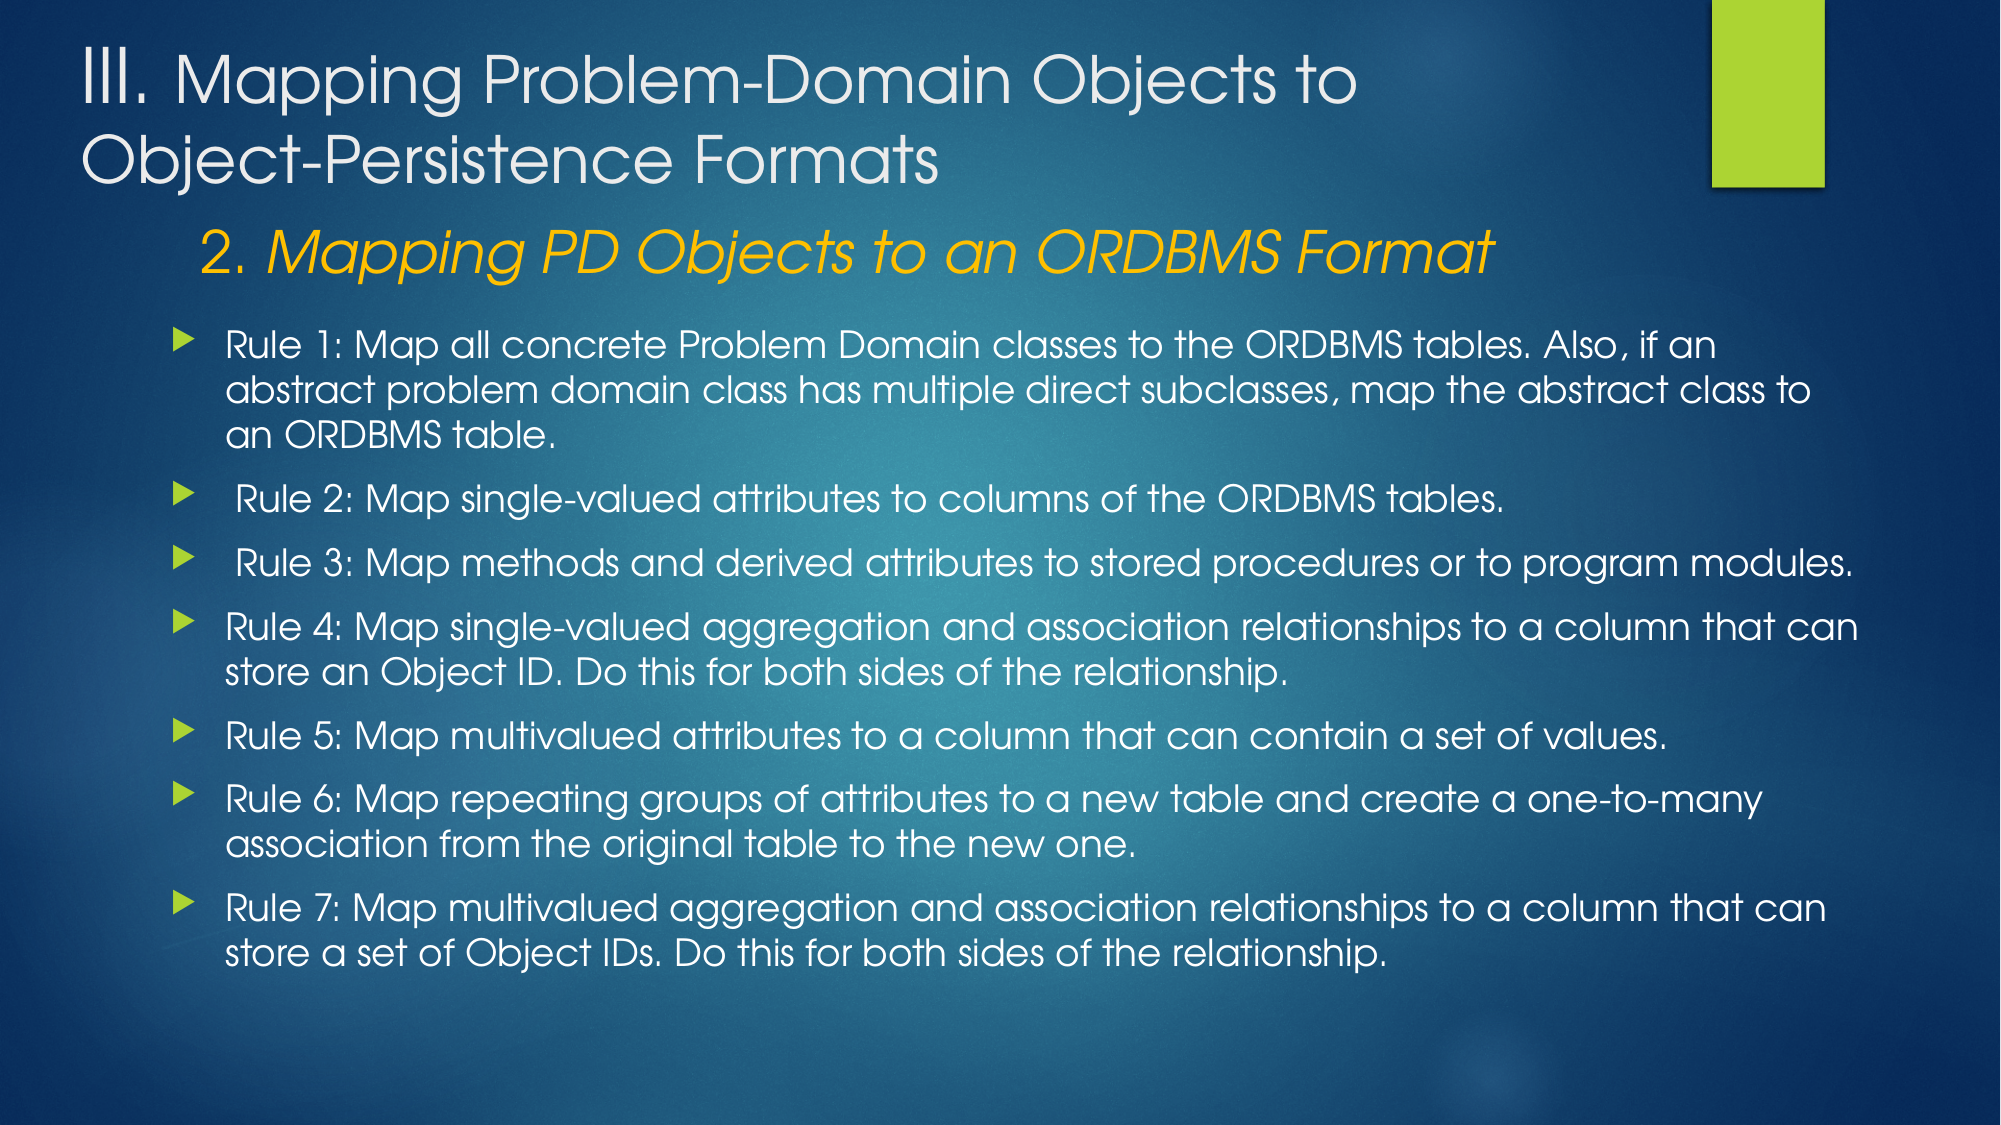

# III. Mapping Problem-Domain Objects to 	Object-Persistence Formats
21
2. Mapping PD Objects to an ORDBMS Format
Rule 1: Map all concrete Problem Domain classes to the ORDBMS tables. Also, if an abstract problem domain class has multiple direct subclasses, map the abstract class to an ORDBMS table.
 Rule 2: Map single-valued attributes to columns of the ORDBMS tables.
 Rule 3: Map methods and derived attributes to stored procedures or to program modules.
Rule 4: Map single-valued aggregation and association relationships to a column that can store an Object ID. Do this for both sides of the relationship.
Rule 5: Map multivalued attributes to a column that can contain a set of values.
Rule 6: Map repeating groups of attributes to a new table and create a one-to-many association from the original table to the new one.
Rule 7: Map multivalued aggregation and association relationships to a column that can store a set of Object IDs. Do this for both sides of the relationship.